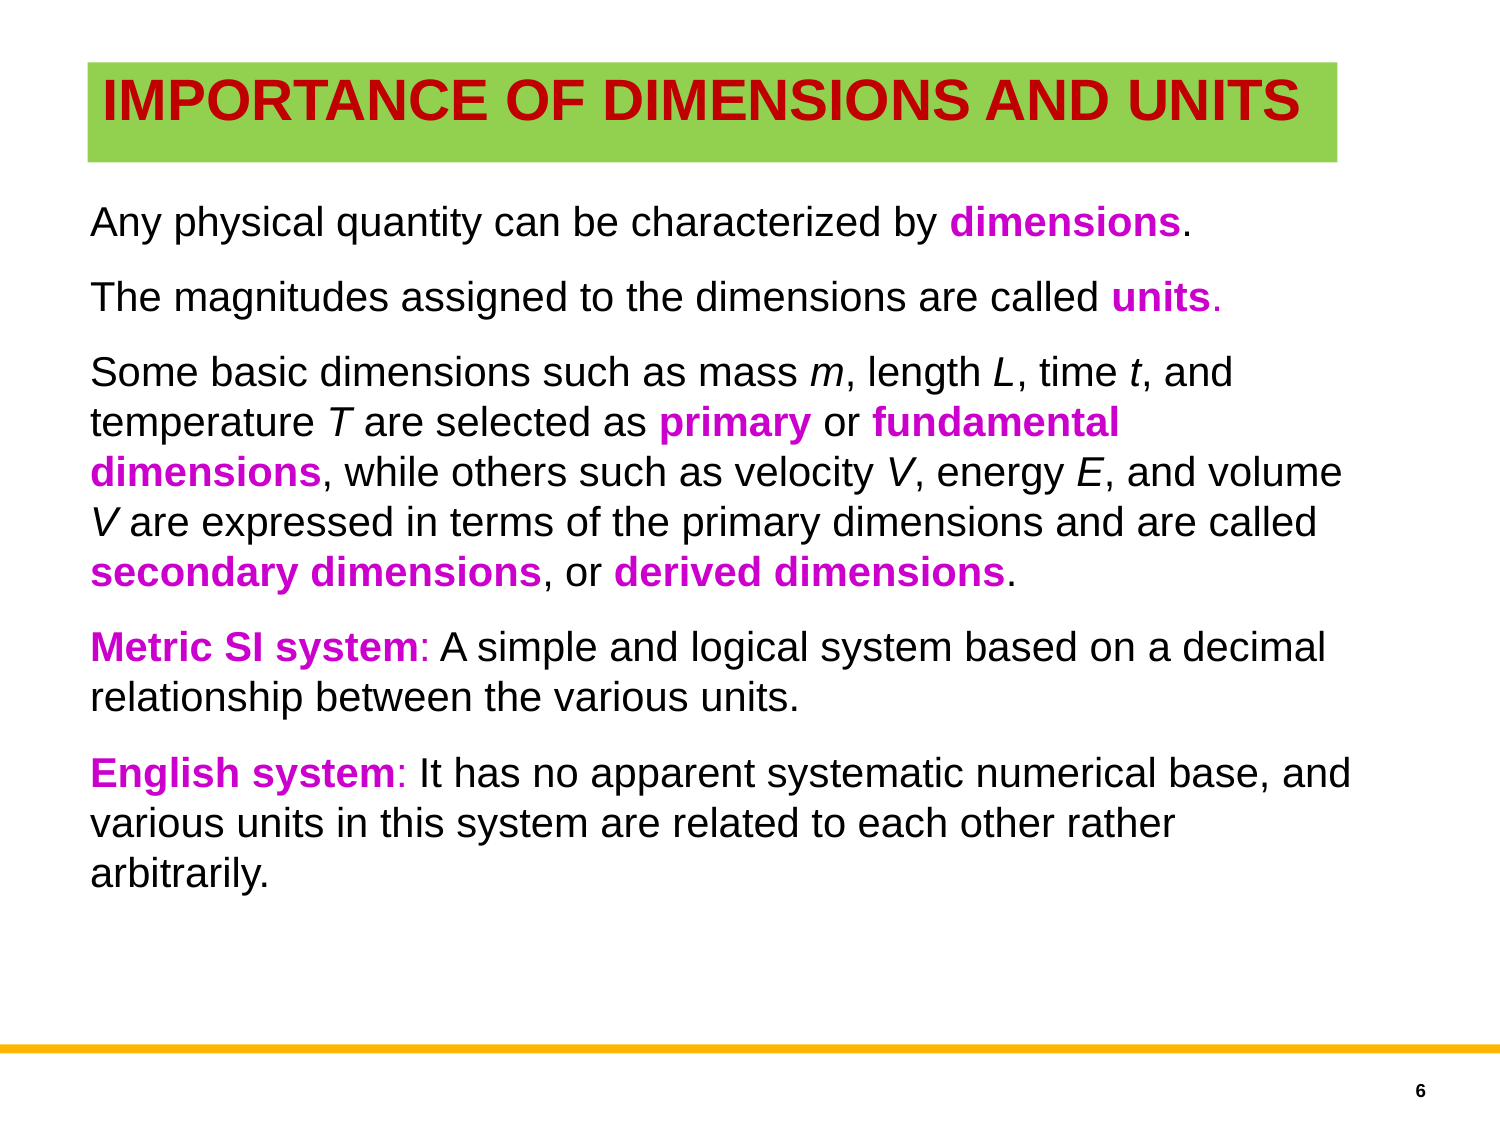

# IMPORTANCE OF DIMENSIONS AND UNITS
Any physical quantity can be characterized by dimensions.
The magnitudes assigned to the dimensions are called units.
Some basic dimensions such as mass m, length L, time t, and temperature T are selected as primary or fundamental dimensions, while others such as velocity V, energy E, and volume V are expressed in terms of the primary dimensions and are called secondary dimensions, or derived dimensions.
Metric SI system: A simple and logical system based on a decimal relationship between the various units.
English system: It has no apparent systematic numerical base, and various units in this system are related to each other rather arbitrarily.
6